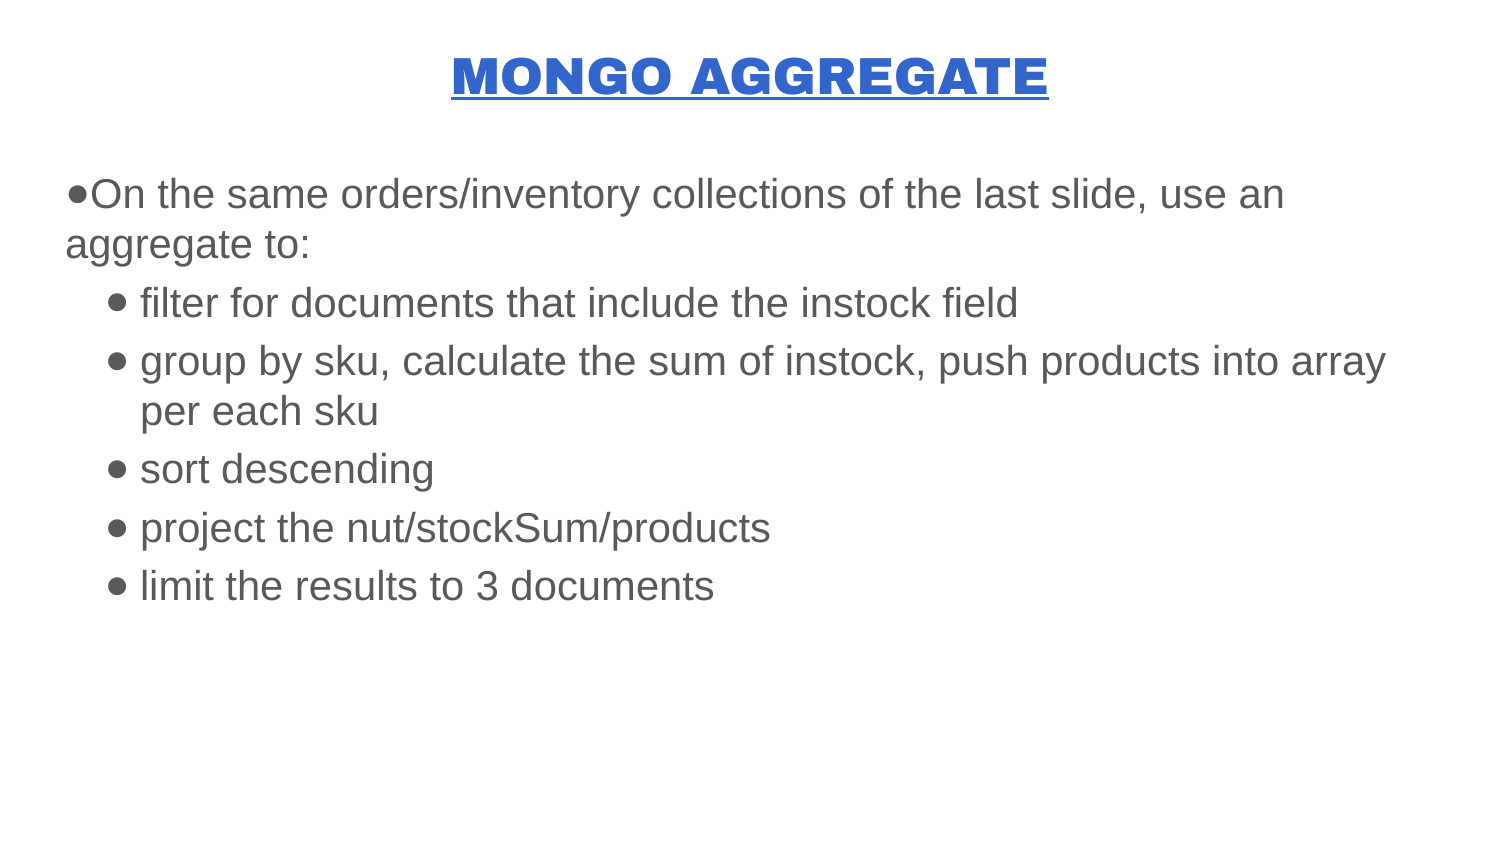

# MONGO AGGREGATE
On the same orders/inventory collections of the last slide, use an aggregate to:
filter for documents that include the instock field
group by sku, calculate the sum of instock, push products into array per each sku
sort descending
project the nut/stockSum/products
limit the results to 3 documents